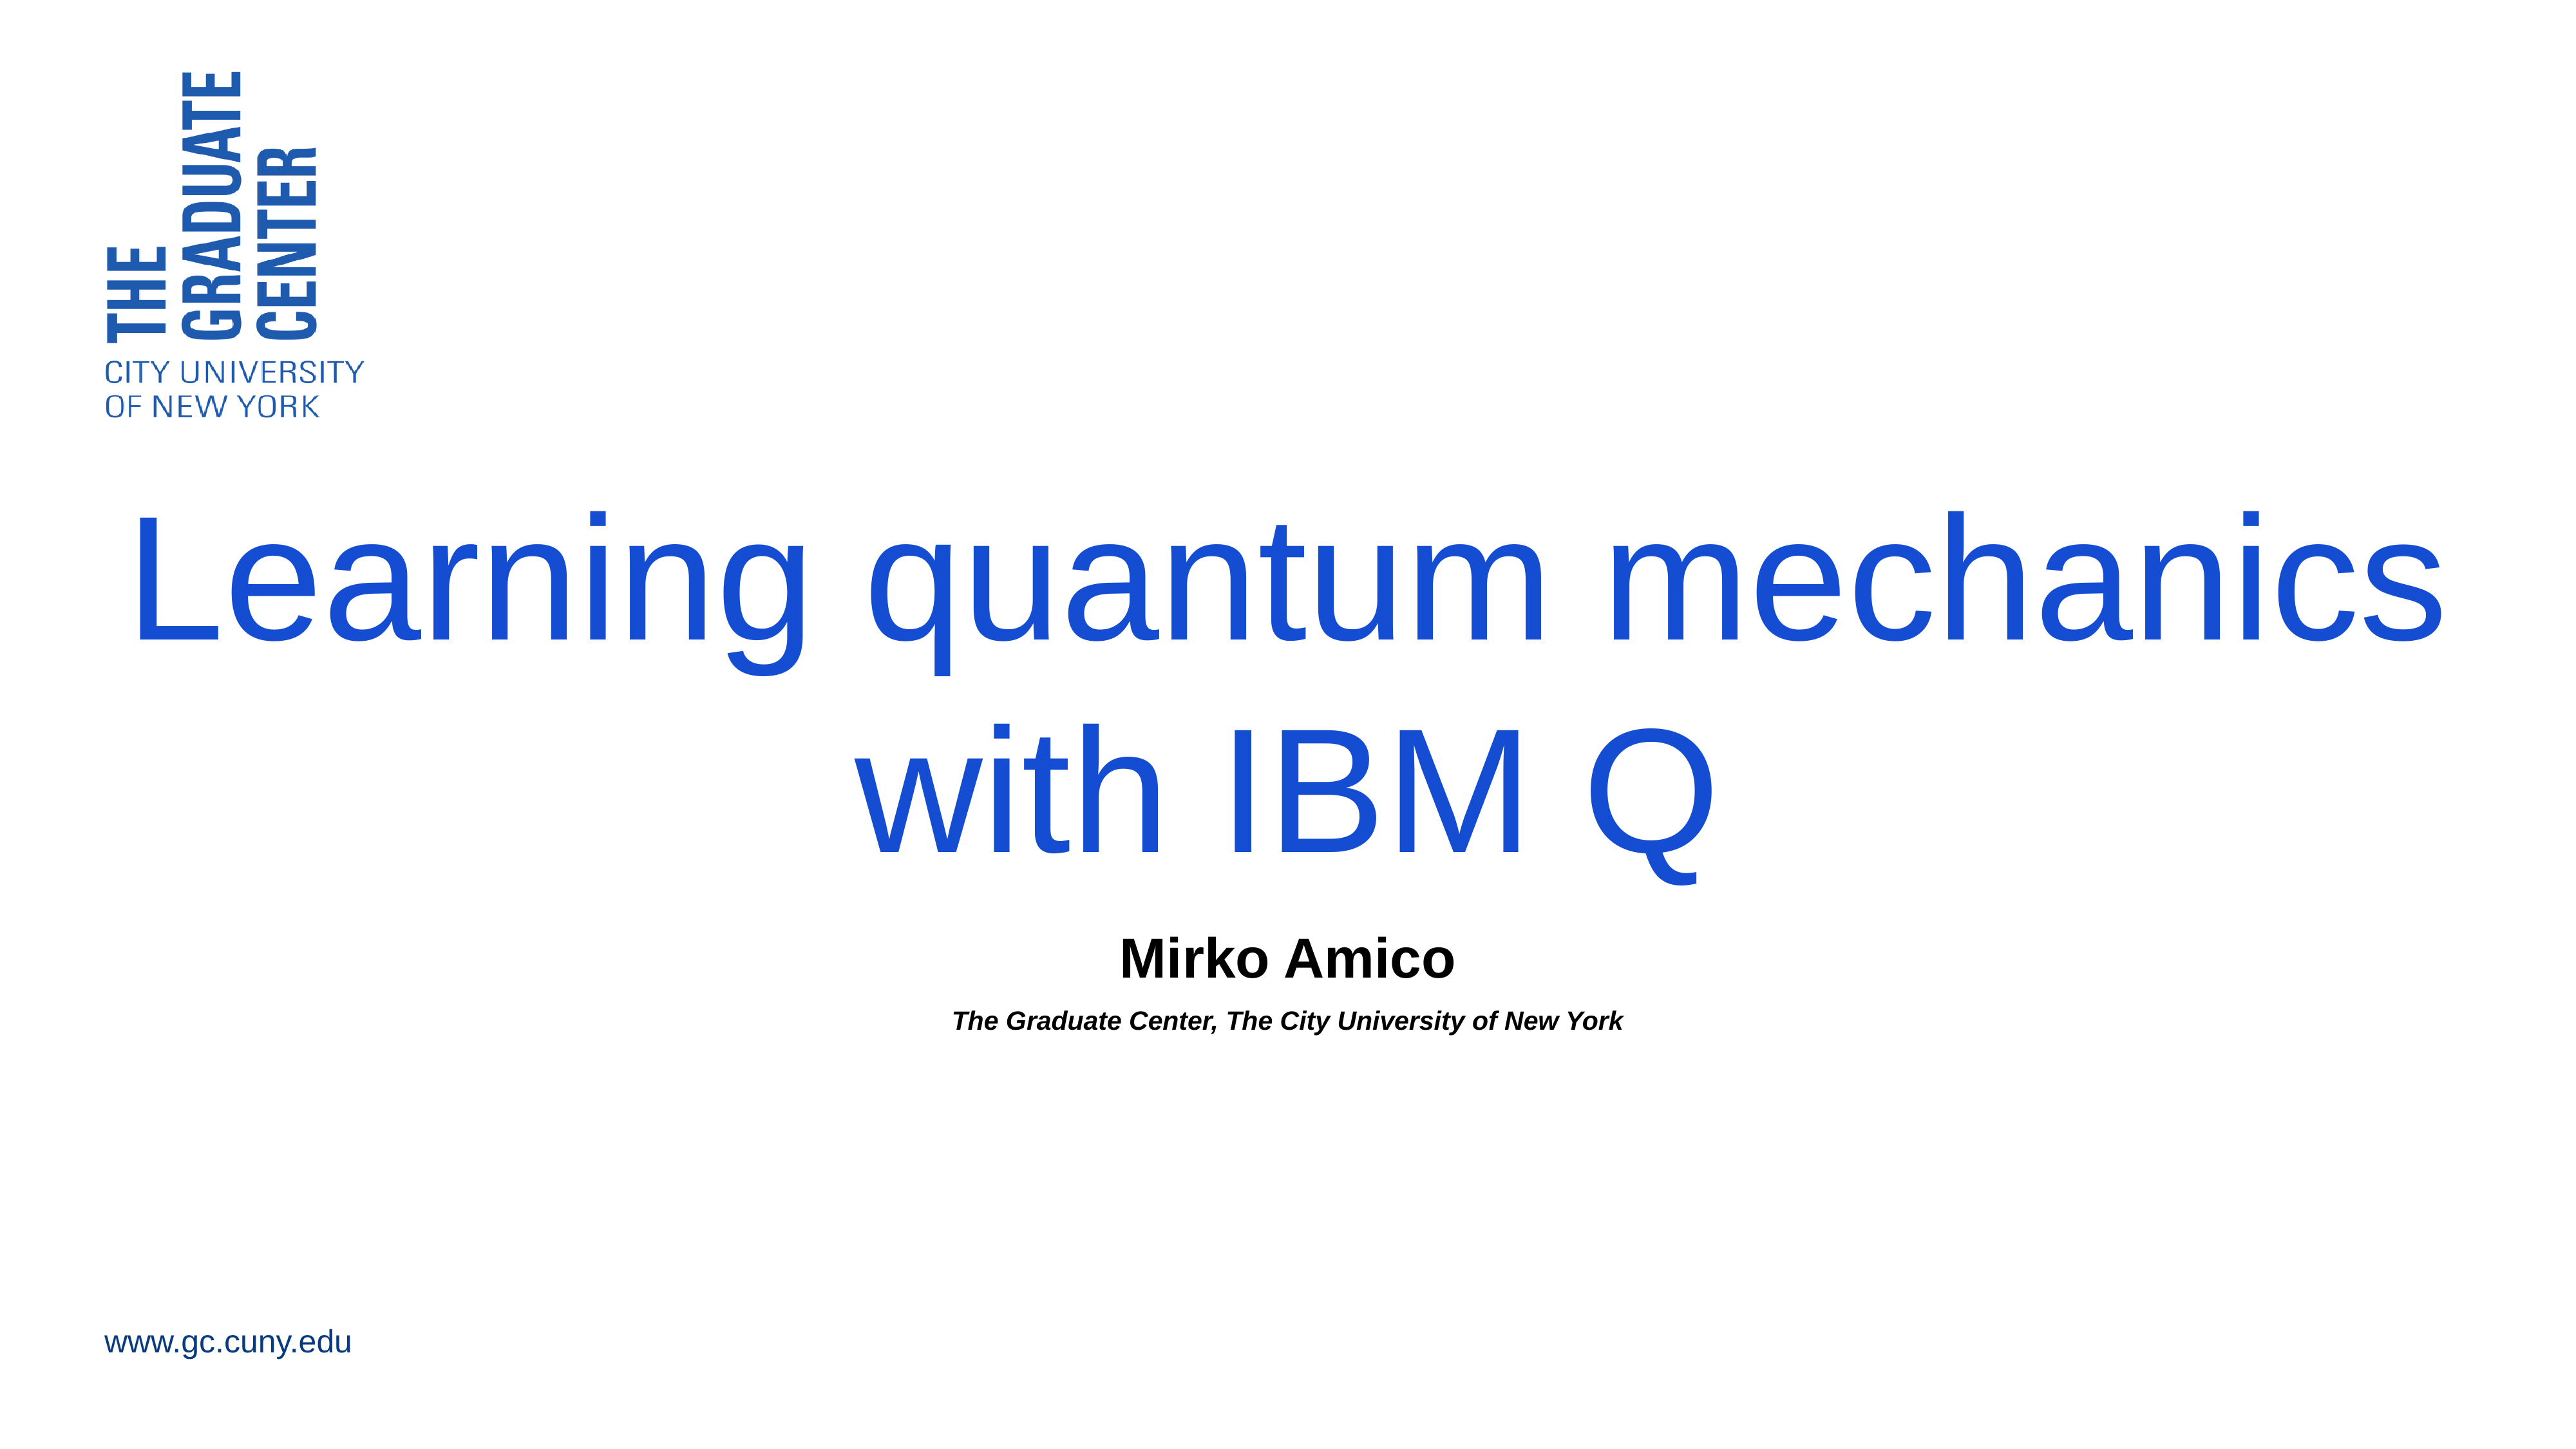

Learning quantum mechanics with IBM Q
Mirko Amico

The Graduate Center, The City University of New York